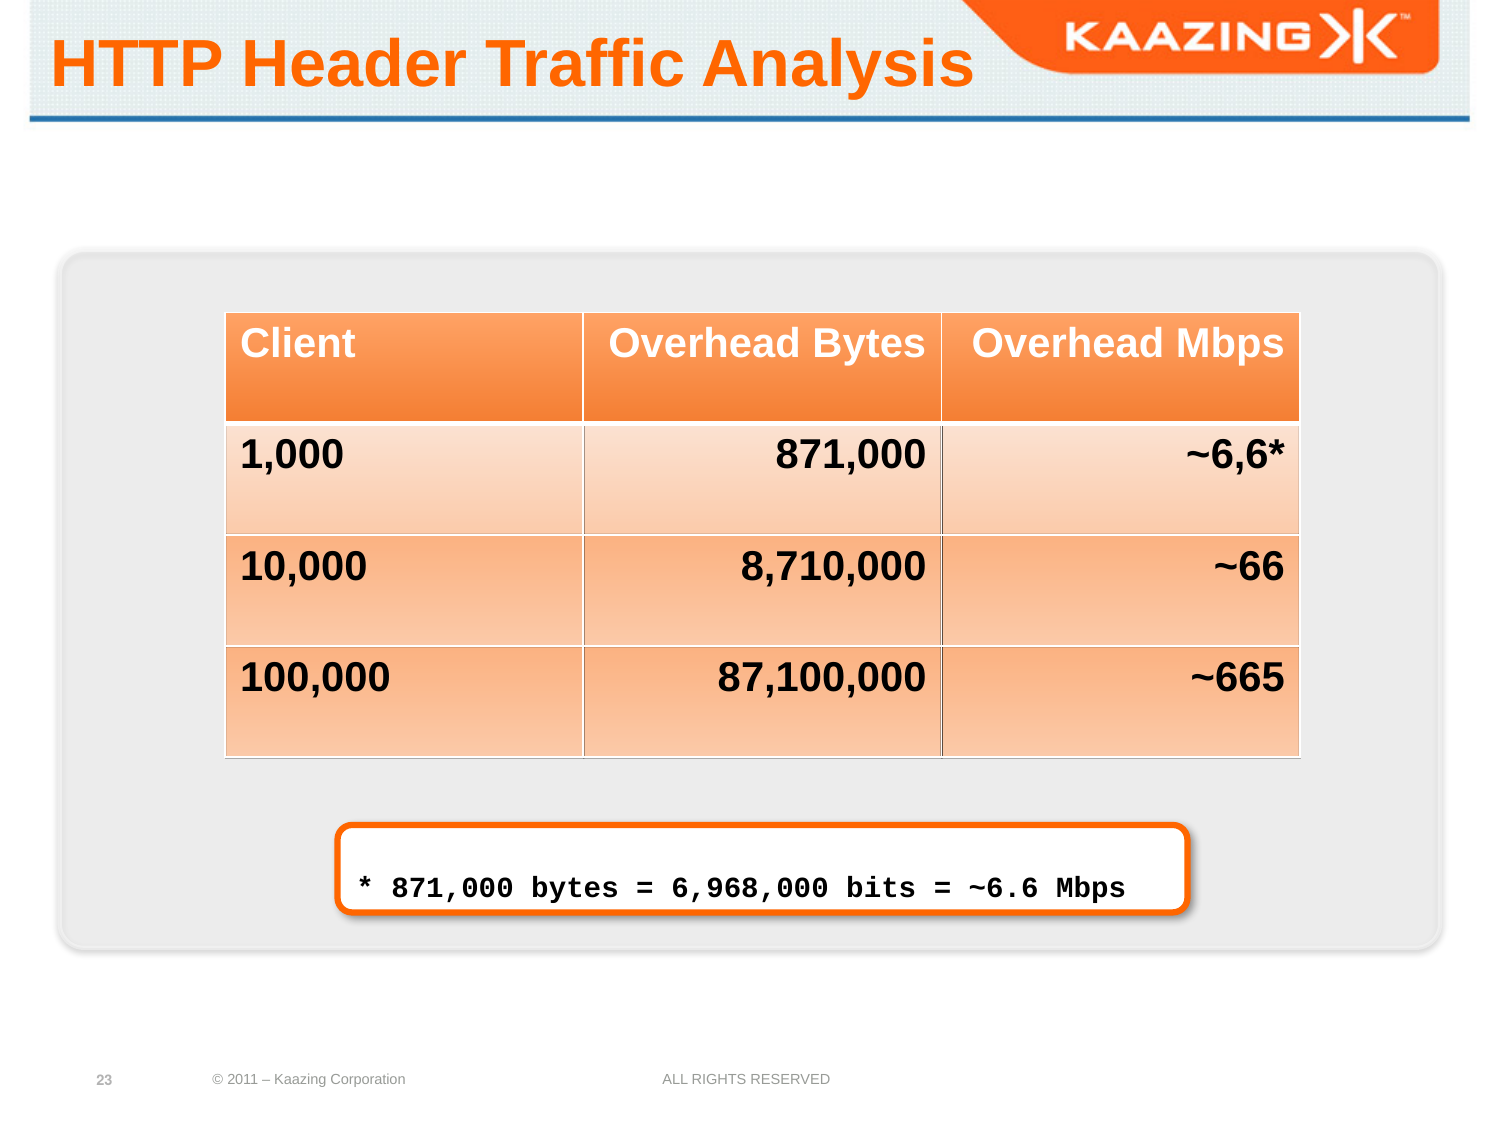

# HTTP Header Traffic Analysis

| Client | Overhead Bytes | Overhead Mbps |
| --- | --- | --- |
| 1,000 | 871,000 | ~6,6\* |
| 10,000 | 8,710,000 | ~66 |
| 100,000 | 87,100,000 | ~665 |

* 871,000 bytes = 6,968,000 bits = ~6.6 Mbps